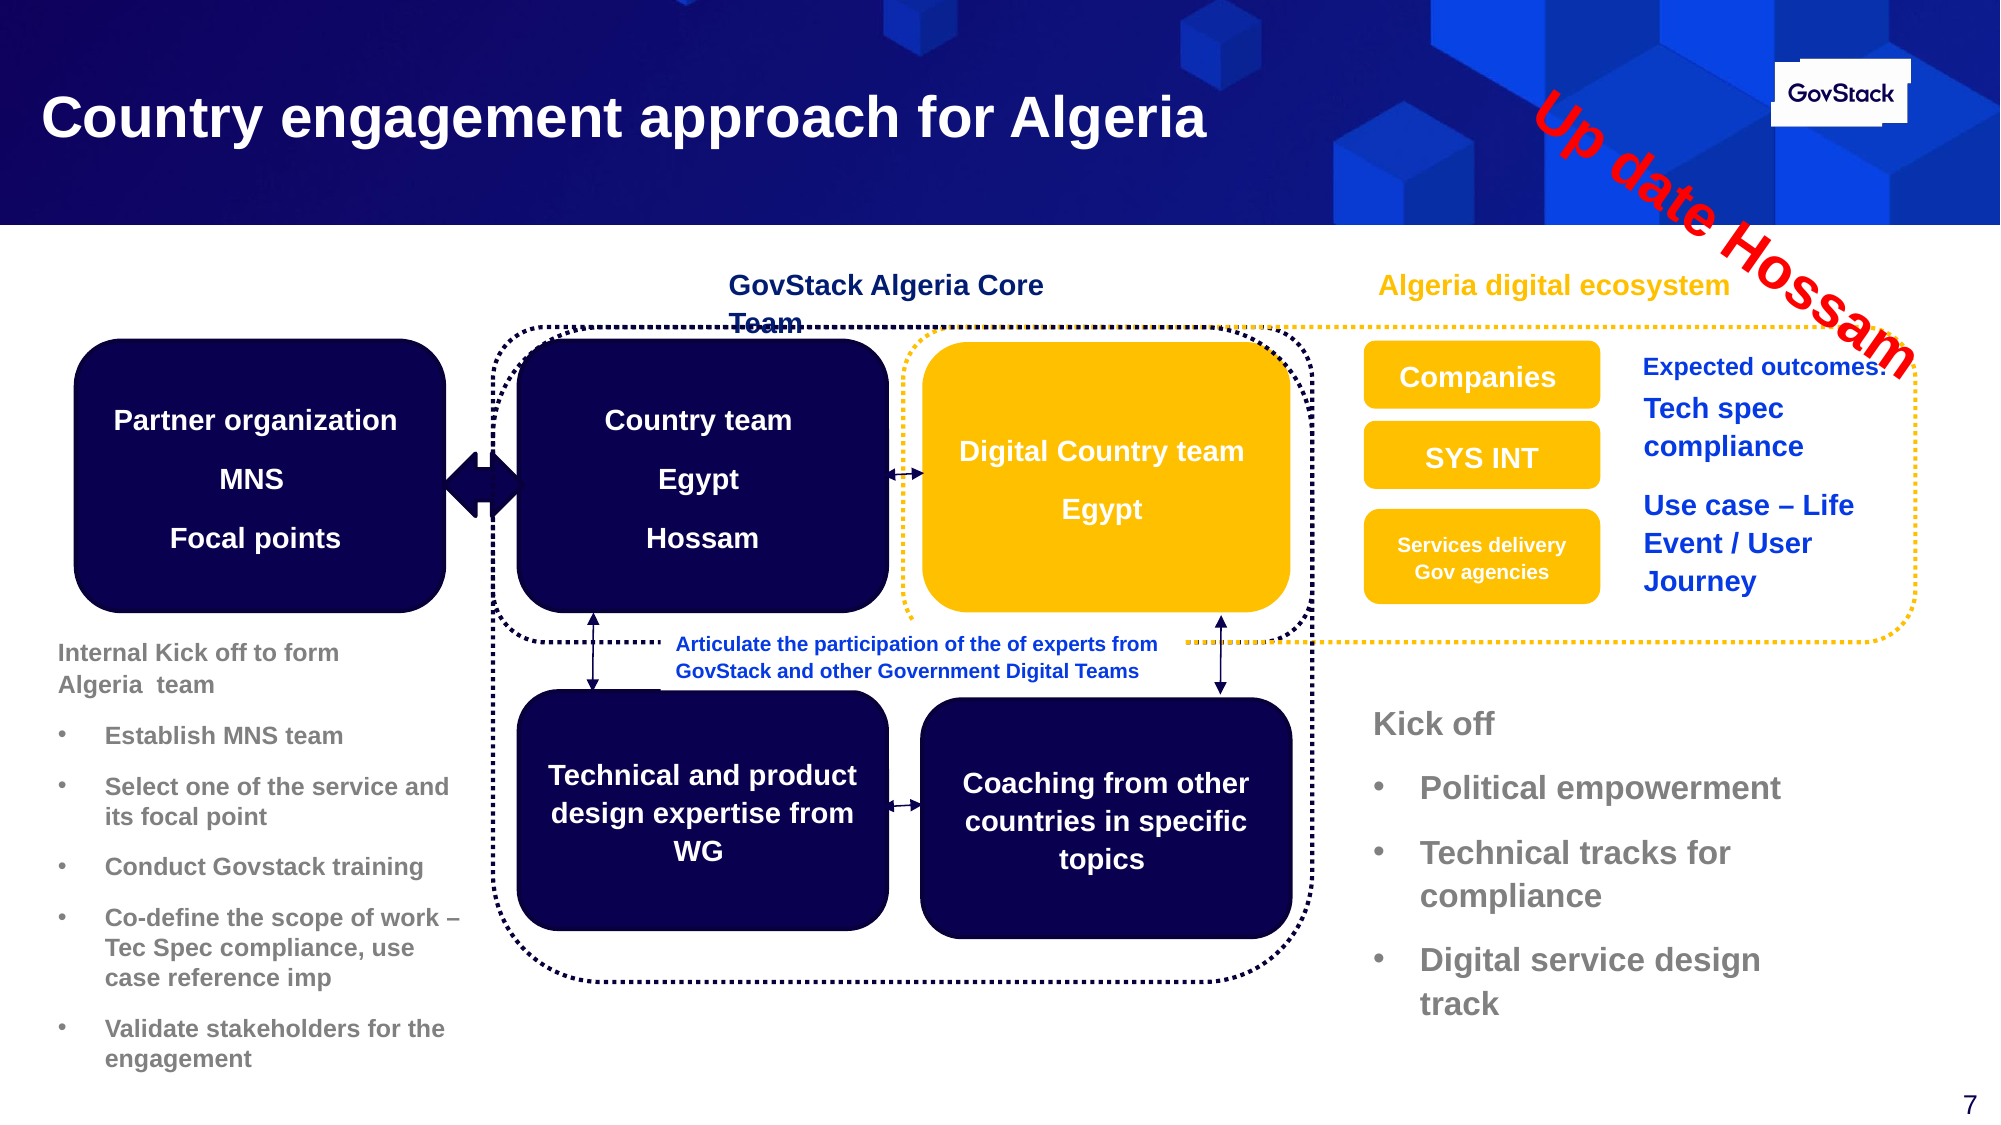

# Country engagement approach for Algeria
Up date Hossam
GovStack Algeria Core Team
Algeria digital ecosystem

Expected outcomes:
Partner organization
MNS
Focal points
Country team
Egypt
Hossam
Companies
Digital Country team
Egypt
Tech spec compliance
Use case – Life Event / User Journey
SYS INT

Services delivery Gov agencies
Articulate the participation of the of experts from GovStack and other Government Digital Teams
Internal Kick off to form Algeria  team
Establish MNS team
Select one of the service and its focal point
Conduct Govstack training
Co-define the scope of work – Tec Spec compliance, use case reference imp
Validate stakeholders for the engagement
Kick off
Political empowerment
Technical tracks for compliance
Digital service design track
Technical and product design expertise from WG
Coaching from other countries in specific topics
7